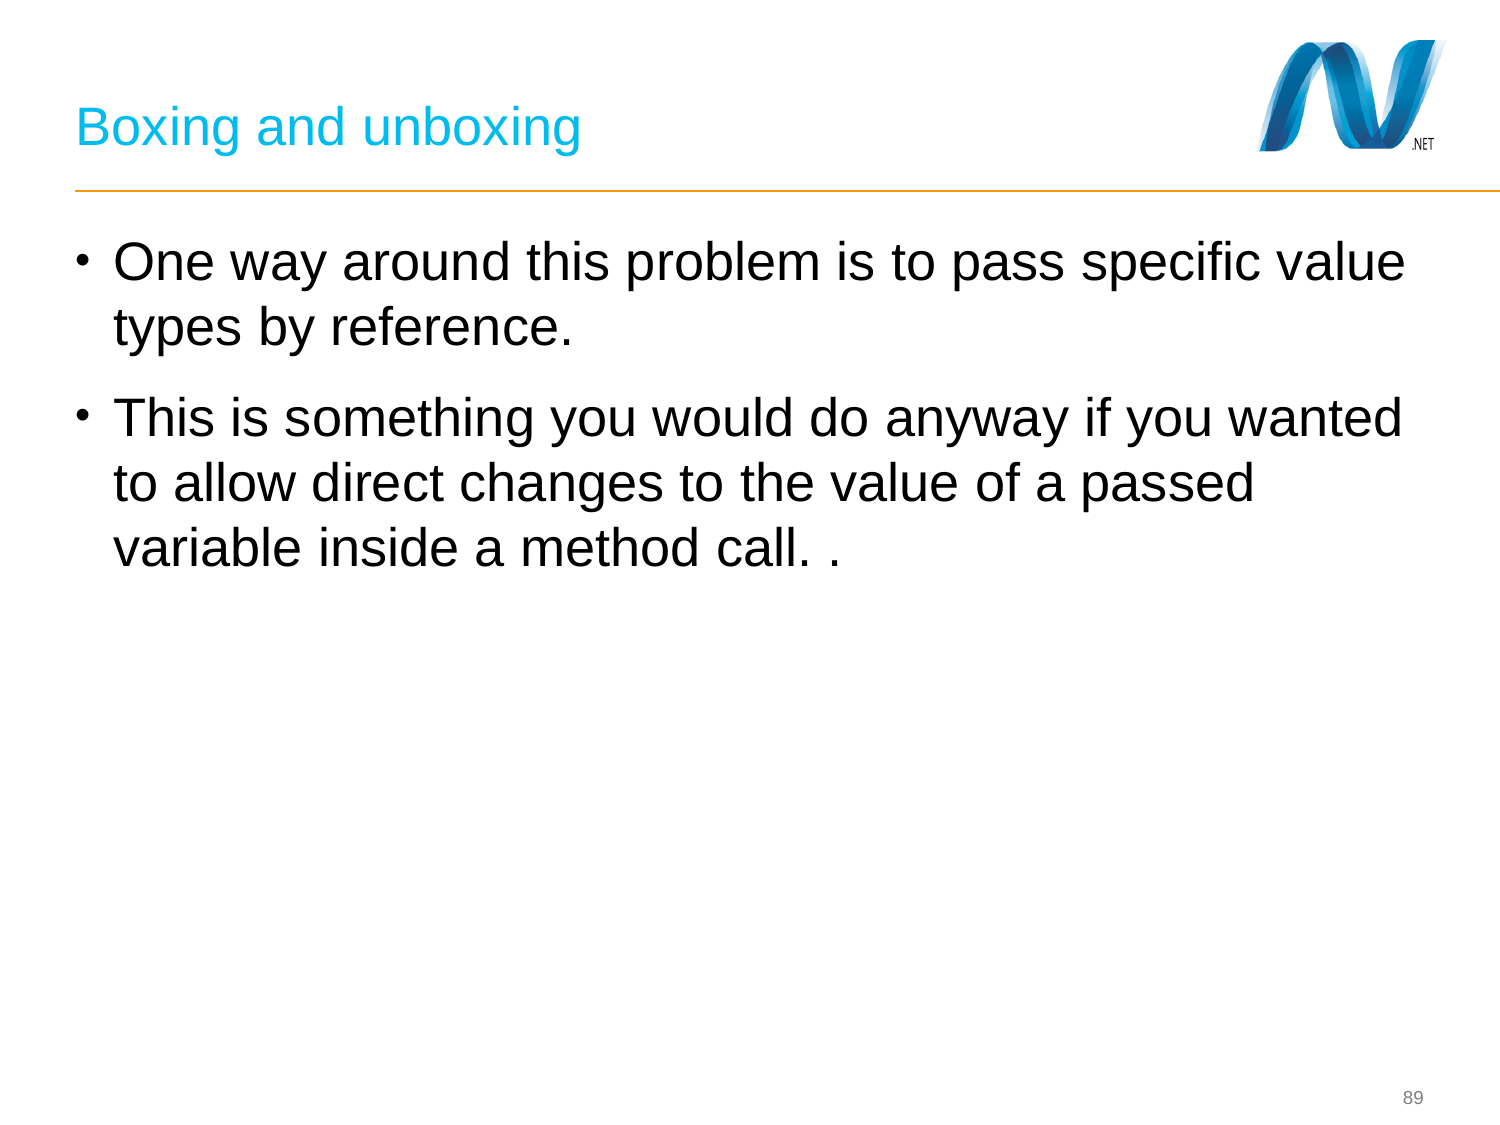

# Boxing and unboxing
One way around this problem is to pass specific value types by reference.
This is something you would do anyway if you wanted to allow direct changes to the value of a passed variable inside a method call. .